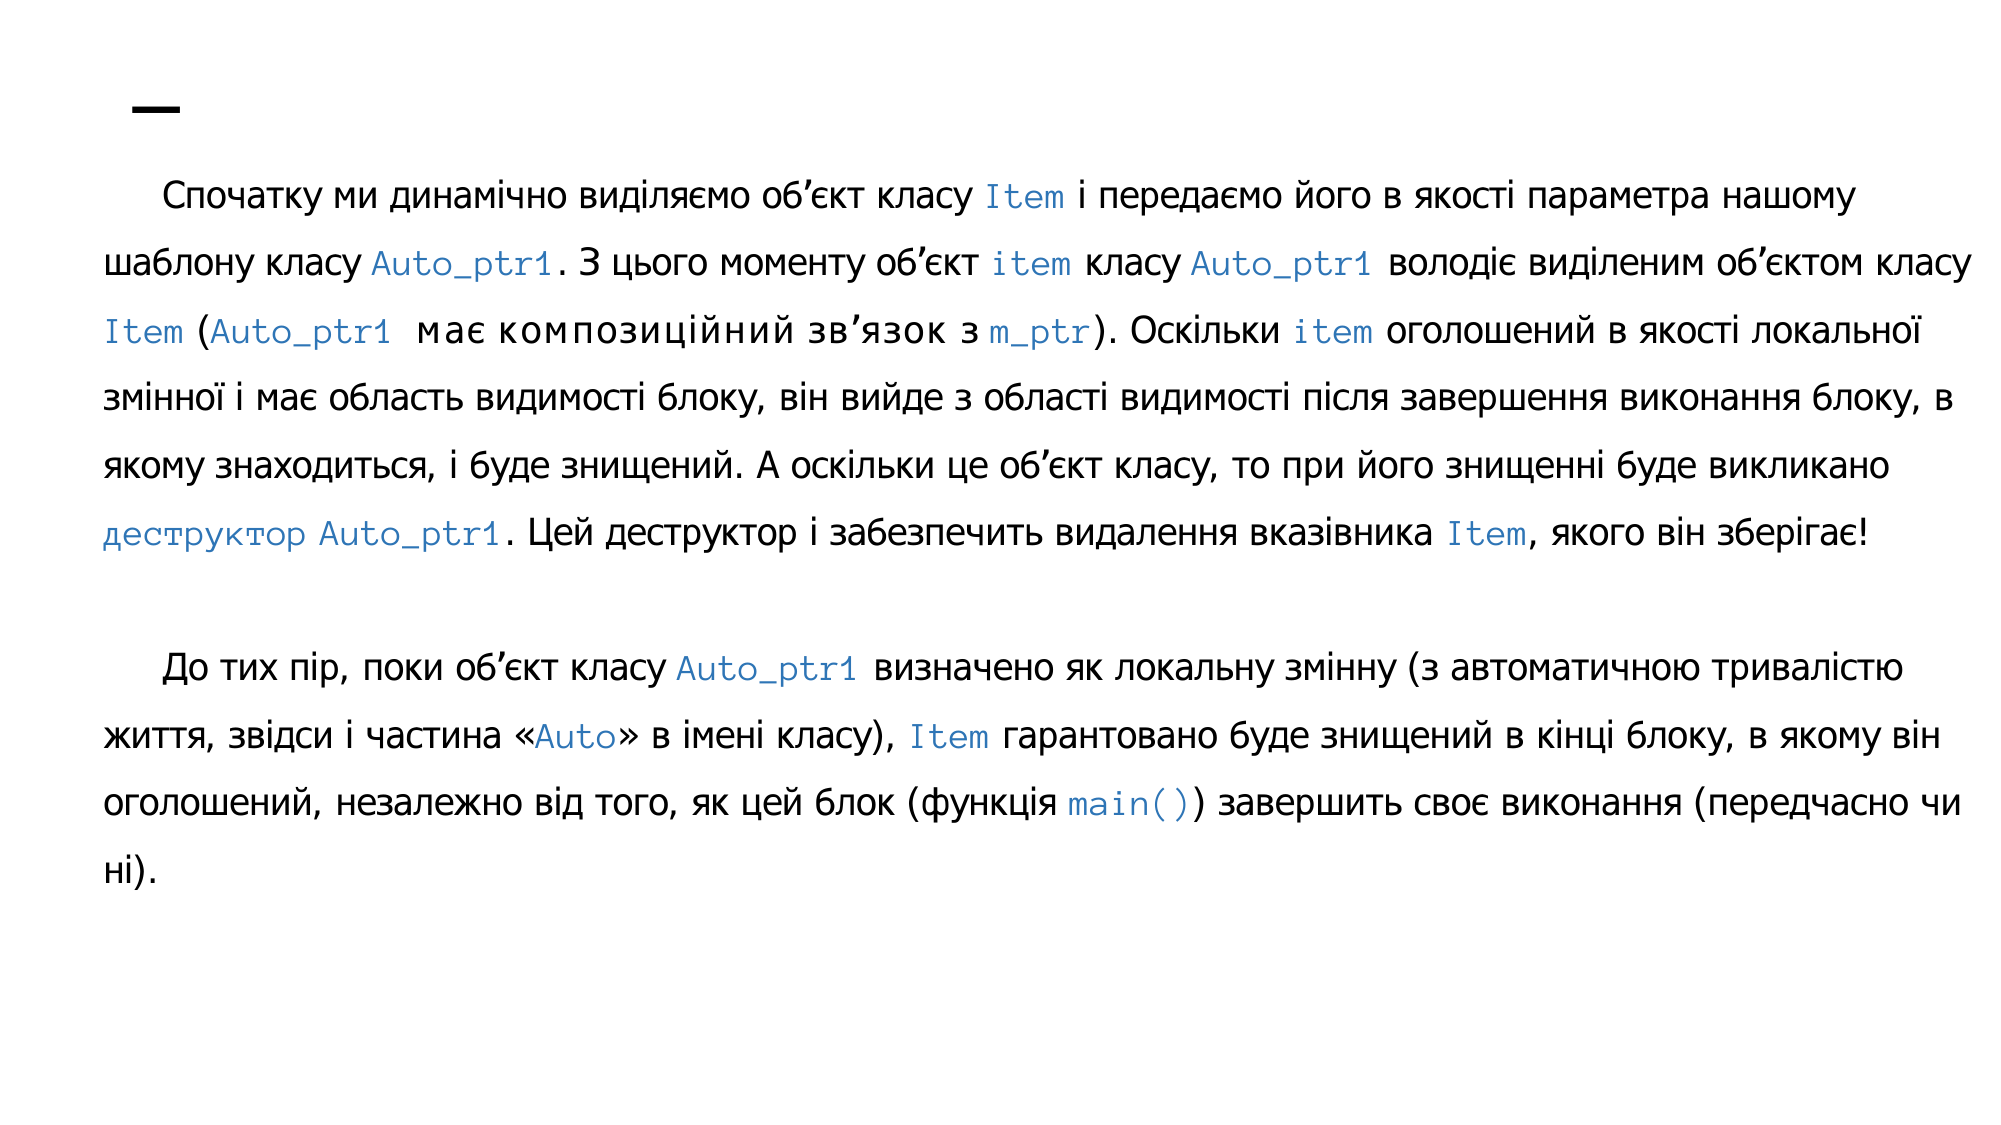

# _
Спочатку ми динамічно виділяємо об’єкт класу Item і передаємо його в якості параметра нашому шаблону класу Auto_ptr1. З цього моменту об’єкт item класу Auto_ptr1 володіє виділеним об’єктом класу Item (Auto_ptr1 має композиційний зв’язок з m_ptr). Оскільки item оголошений в якості локальної змінної і має область видимості блоку, він вийде з області видимості після завершення виконання блоку, в якому знаходиться, і буде знищений. А оскільки це об’єкт класу, то при його знищенні буде викликано деструктор Auto_ptr1. Цей деструктор і забезпечить видалення вказівника Item, якого він зберігає!

До тих пір, поки об’єкт класу Auto_ptr1 визначено як локальну змінну (з автоматичною тривалістю життя, звідси і частина «Auto» в імені класу), Item гарантовано буде знищений в кінці блоку, в якому він оголошений, незалежно від того, як цей блок (функція main()) завершить своє виконання (передчасно чи ні).